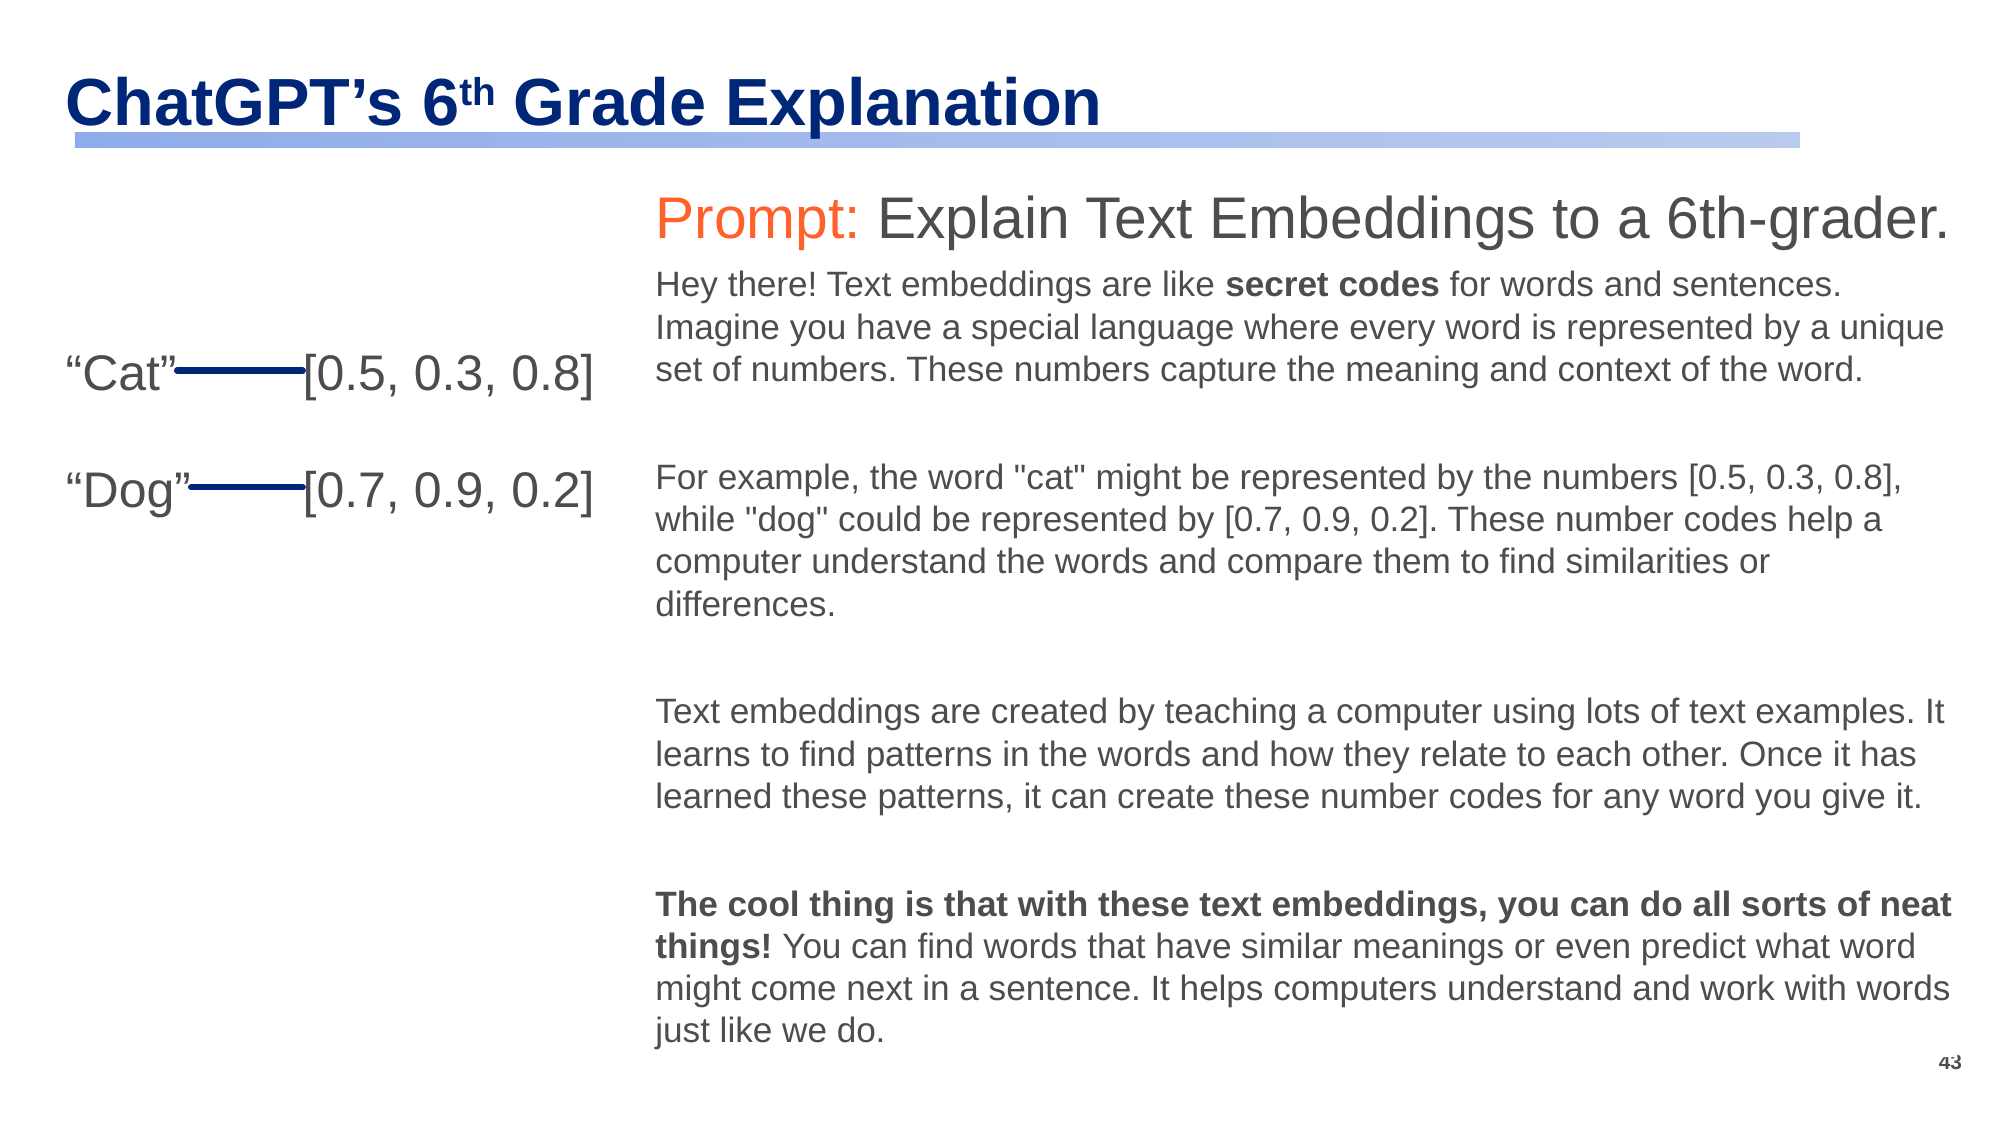

# ChatGPT’s 6th Grade Explanation
Prompt: Explain Text Embeddings to a 6th-grader.
Hey there! Text embeddings are like secret codes for words and sentences. Imagine you have a special language where every word is represented by a unique set of numbers. These numbers capture the meaning and context of the word.

For example, the word "cat" might be represented by the numbers [0.5, 0.3, 0.8], while "dog" could be represented by [0.7, 0.9, 0.2]. These number codes help a computer understand the words and compare them to find similarities or differences.

Text embeddings are created by teaching a computer using lots of text examples. It learns to find patterns in the words and how they relate to each other. Once it has learned these patterns, it can create these number codes for any word you give it.

The cool thing is that with these text embeddings, you can do all sorts of neat things! You can find words that have similar meanings or even predict what word might come next in a sentence. It helps computers understand and work with words just like we do.
[0.5, 0.3, 0.8]
“Cat”
“Dog”
[0.7, 0.9, 0.2]